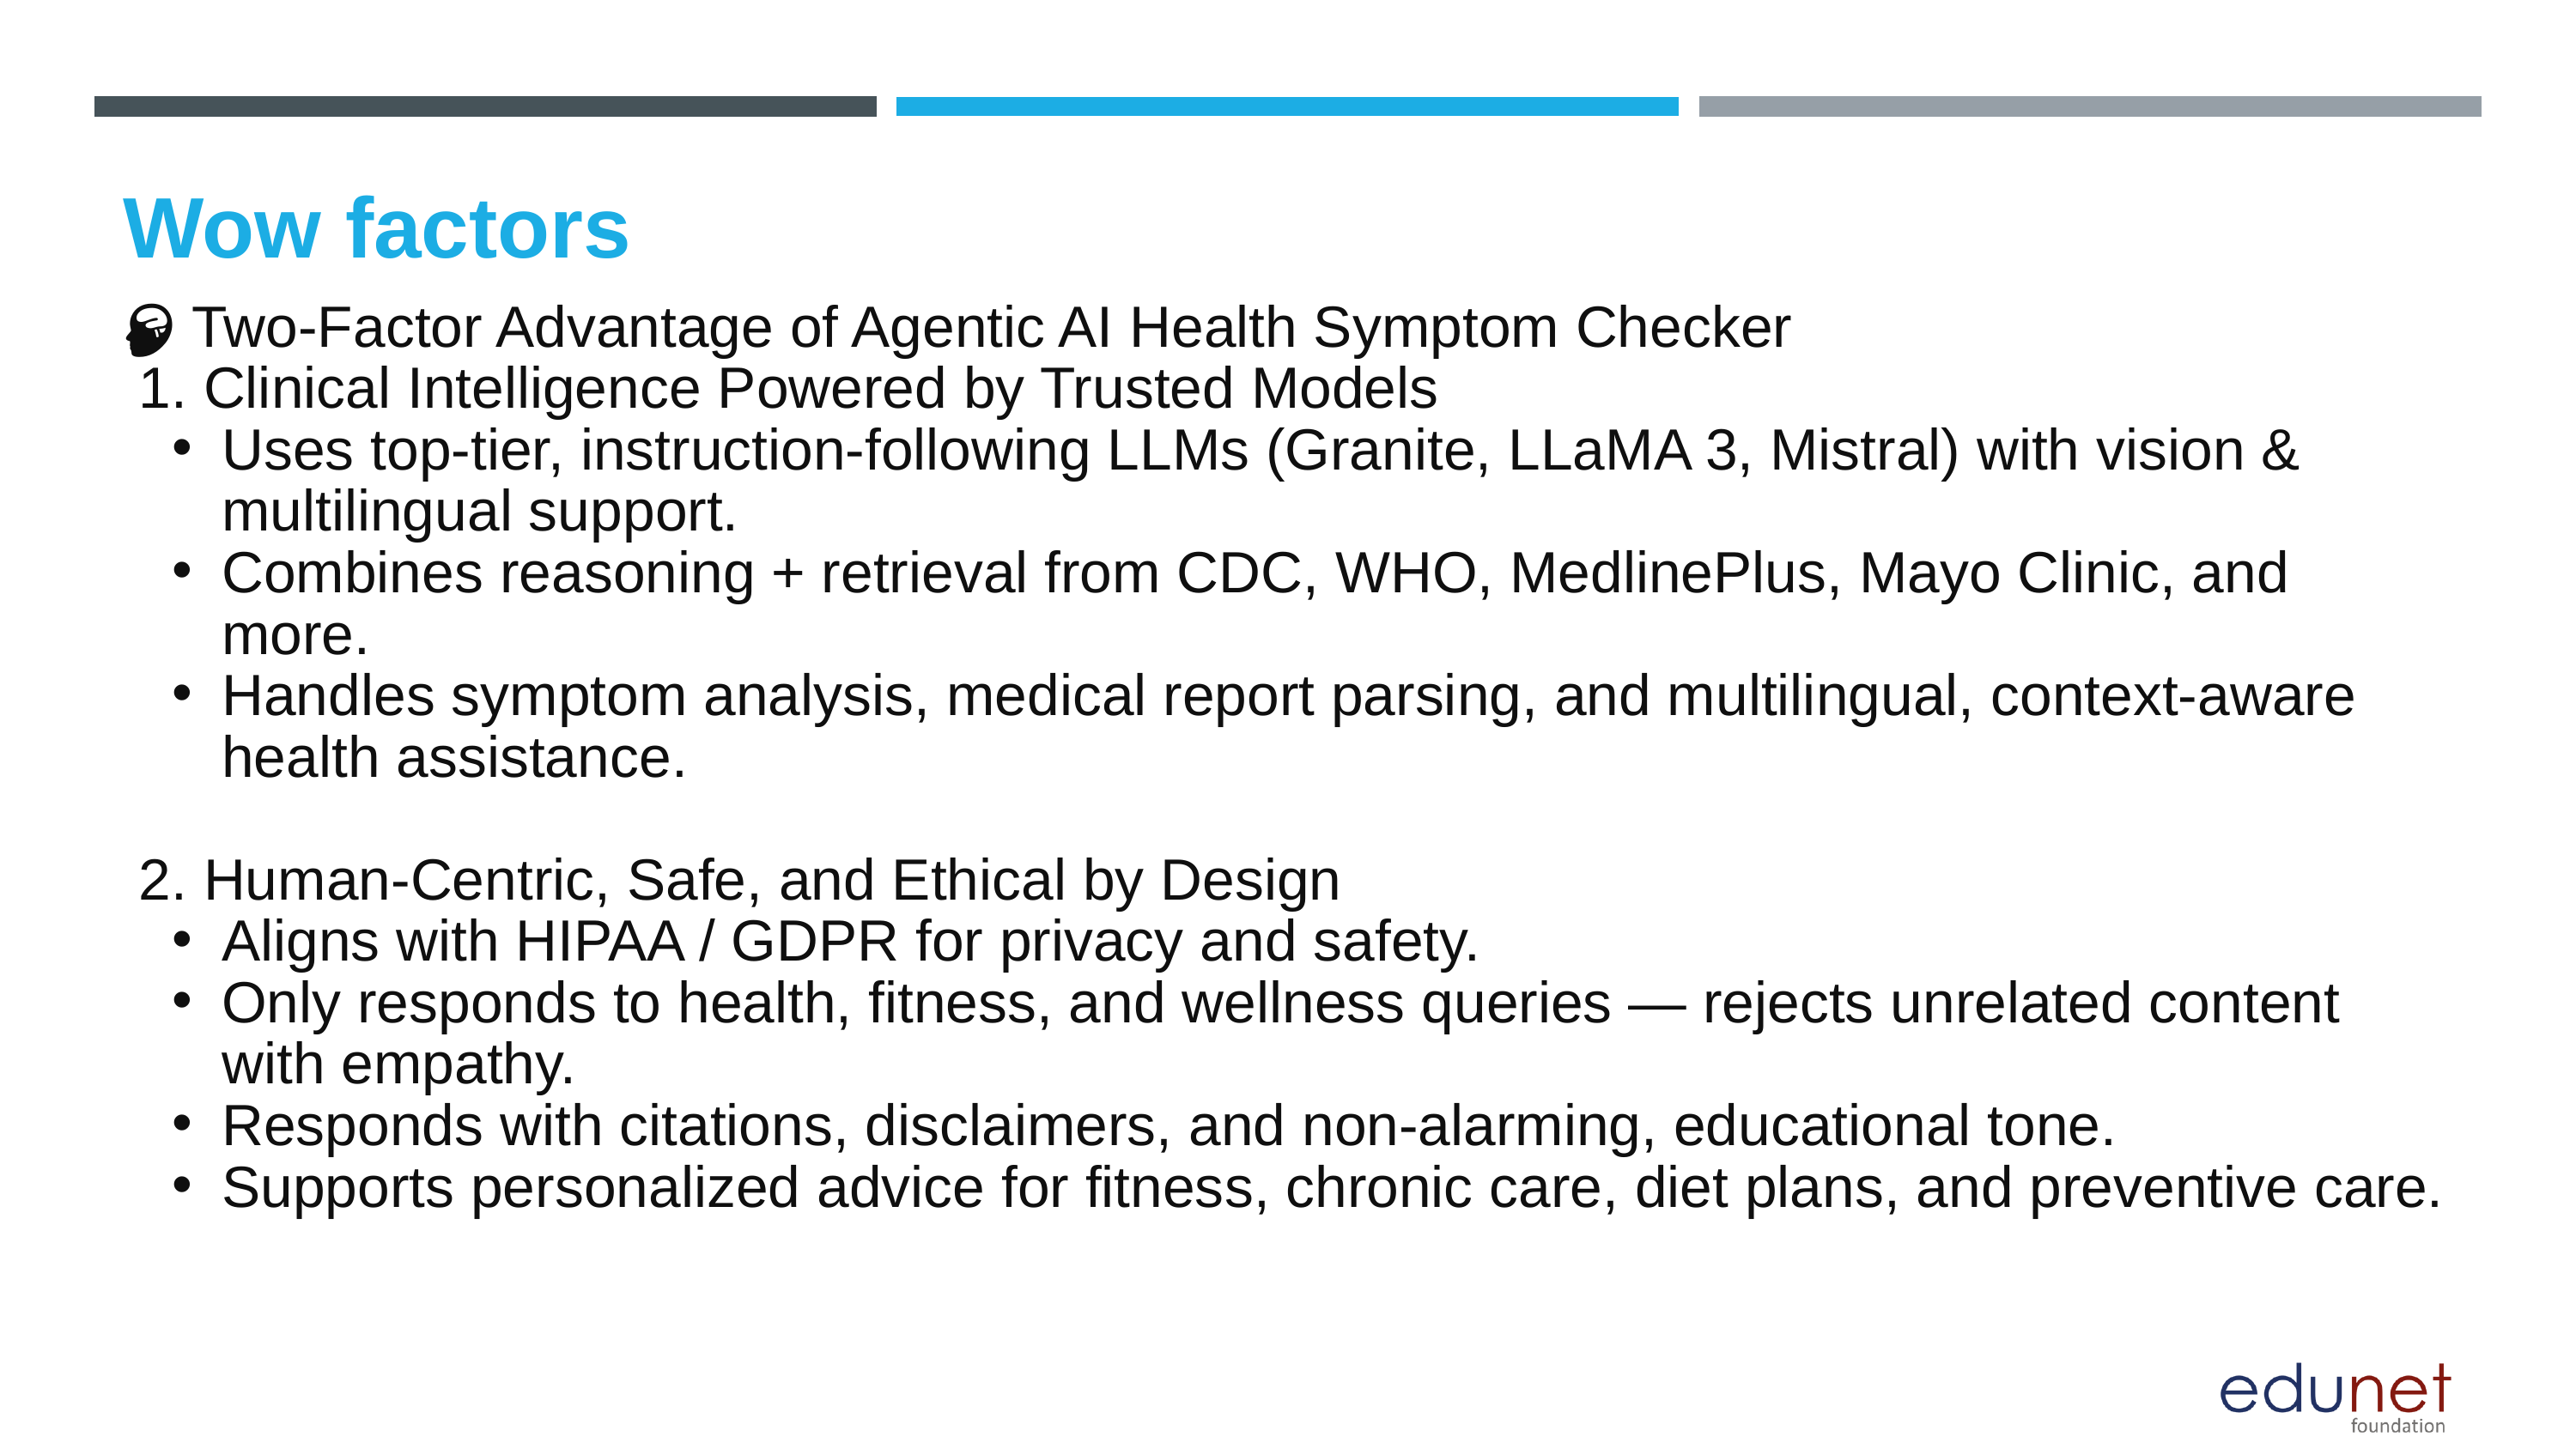

Wow factors

🧠 Two-Factor Advantage of Agentic AI Health Symptom Checker
 1. Clinical Intelligence Powered by Trusted Models
Uses top-tier, instruction-following LLMs (Granite, LLaMA 3, Mistral) with vision & multilingual support.
Combines reasoning + retrieval from CDC, WHO, MedlinePlus, Mayo Clinic, and more.
Handles symptom analysis, medical report parsing, and multilingual, context-aware health assistance.

 2. Human-Centric, Safe, and Ethical by Design
Aligns with HIPAA / GDPR for privacy and safety.
Only responds to health, fitness, and wellness queries — rejects unrelated content with empathy.
Responds with citations, disclaimers, and non-alarming, educational tone.
Supports personalized advice for fitness, chronic care, diet plans, and preventive care.